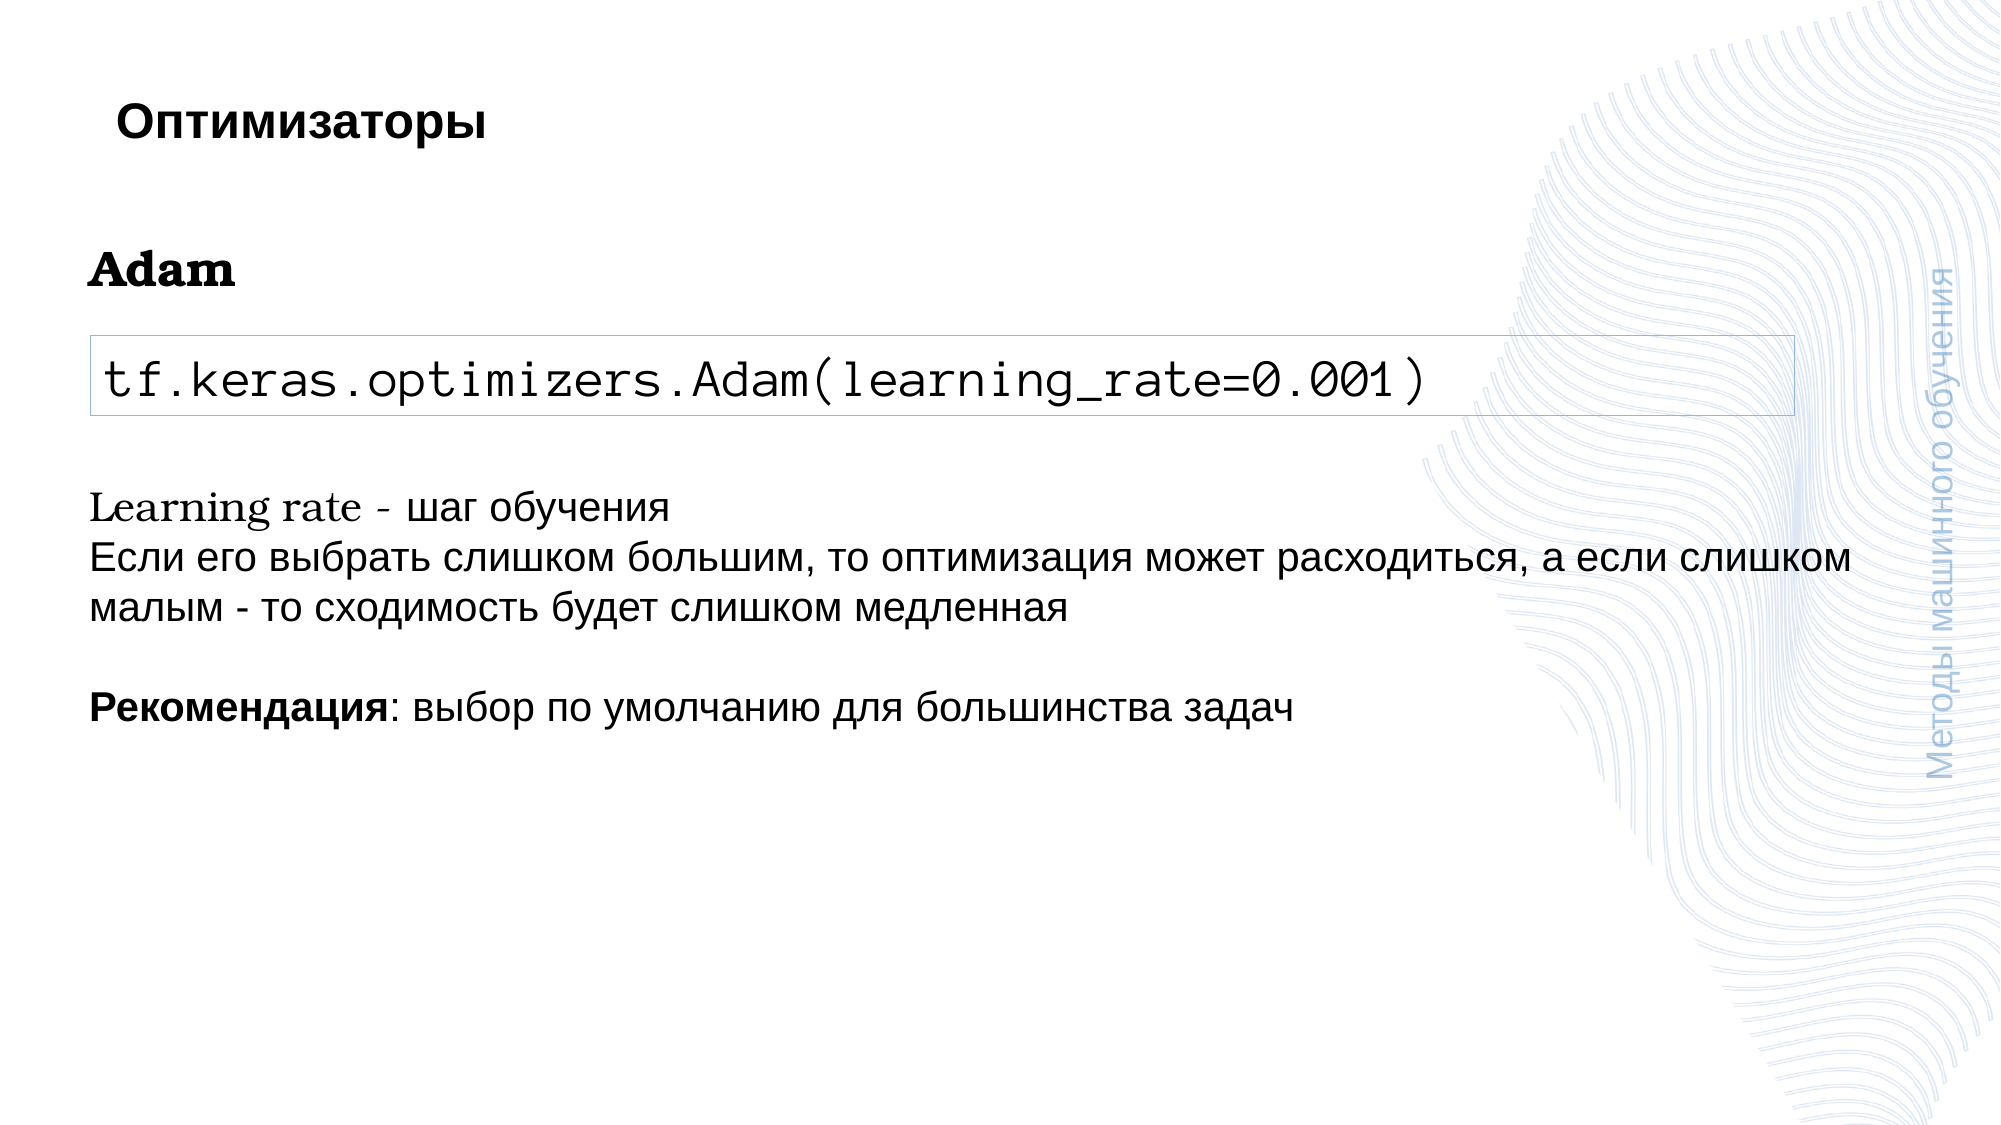

Оптимизаторы
Adam
tf.keras.optimizers.Adam(learning_rate=0.001)
Learning rate - шаг обучения
Если его выбрать слишком большим, то оптимизация может расходиться, а если слишком малым - то сходимость будет слишком медленная

Рекомендация: выбор по умолчанию для большинства задач
Методы машинного обучения